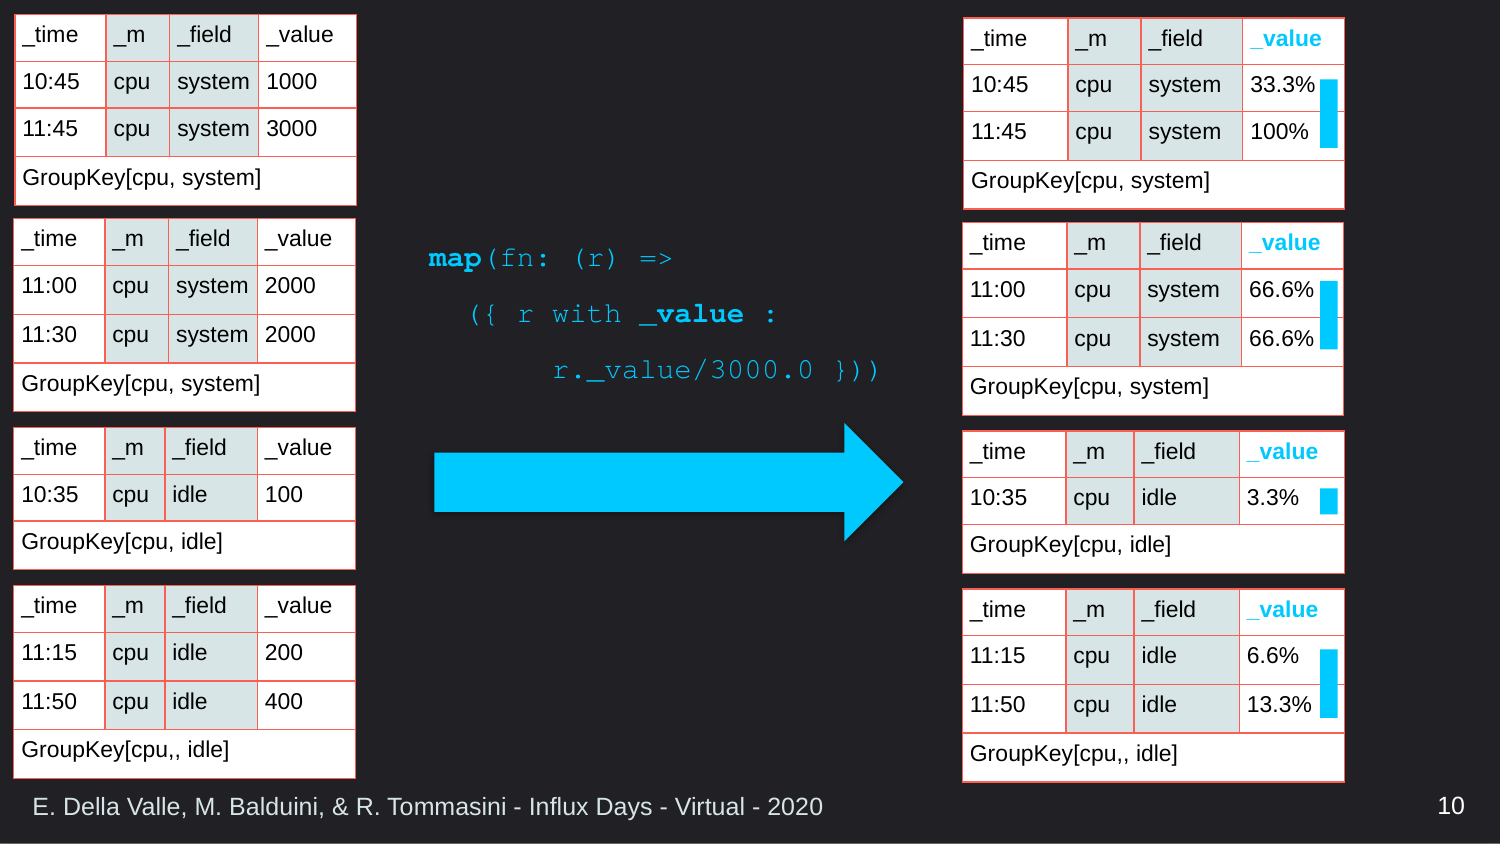

| \_time | \_m | \_field | \_value |
| --- | --- | --- | --- |
| 10:45 | cpu | system | 1000 |
| 11:45 | cpu | system | 3000 |
| GroupKey[cpu, system] |  |  |  |
| \_time | \_m | \_field | \_value |
| --- | --- | --- | --- |
| 10:45 | cpu | system | 33.3% |
| 11:45 | cpu | system | 100% |
| GroupKey[cpu, system] |  |  |  |

map(fn: (r) =>
  ({ r with _value :
       r._value/3000.0 }))
| \_time | \_m | \_field | \_value |
| --- | --- | --- | --- |
| 11:00 | cpu | system | 2000 |
| 11:30 | cpu | system | 2000 |
| GroupKey[cpu, system] |  |  |  |
| \_time | \_m | \_field | \_value |
| --- | --- | --- | --- |
| 11:00 | cpu | system | 66.6% |
| 11:30 | cpu | system | 66.6% |
| GroupKey[cpu, system] |  |  |  |

| \_time | \_m | \_field | \_value |
| --- | --- | --- | --- |
| 10:35 | cpu | idle | 100 |
| GroupKey[cpu, idle] |  |  |  |
| \_time | \_m | \_field | \_value |
| --- | --- | --- | --- |
| 10:35 | cpu | idle | 3.3% |
| GroupKey[cpu, idle] |  |  |  |

| \_time | \_m | \_field | \_value |
| --- | --- | --- | --- |
| 11:15 | cpu | idle | 200 |
| 11:50 | cpu | idle | 400 |
| GroupKey[cpu,, idle] |  |  |  |
| \_time | \_m | \_field | \_value |
| --- | --- | --- | --- |
| 11:15 | cpu | idle | 6.6% |
| 11:50 | cpu | idle | 13.3% |
| GroupKey[cpu,, idle] |  |  |  |

10
E. Della Valle, M. Balduini, & R. Tommasini - Influx Days - Virtual - 2020